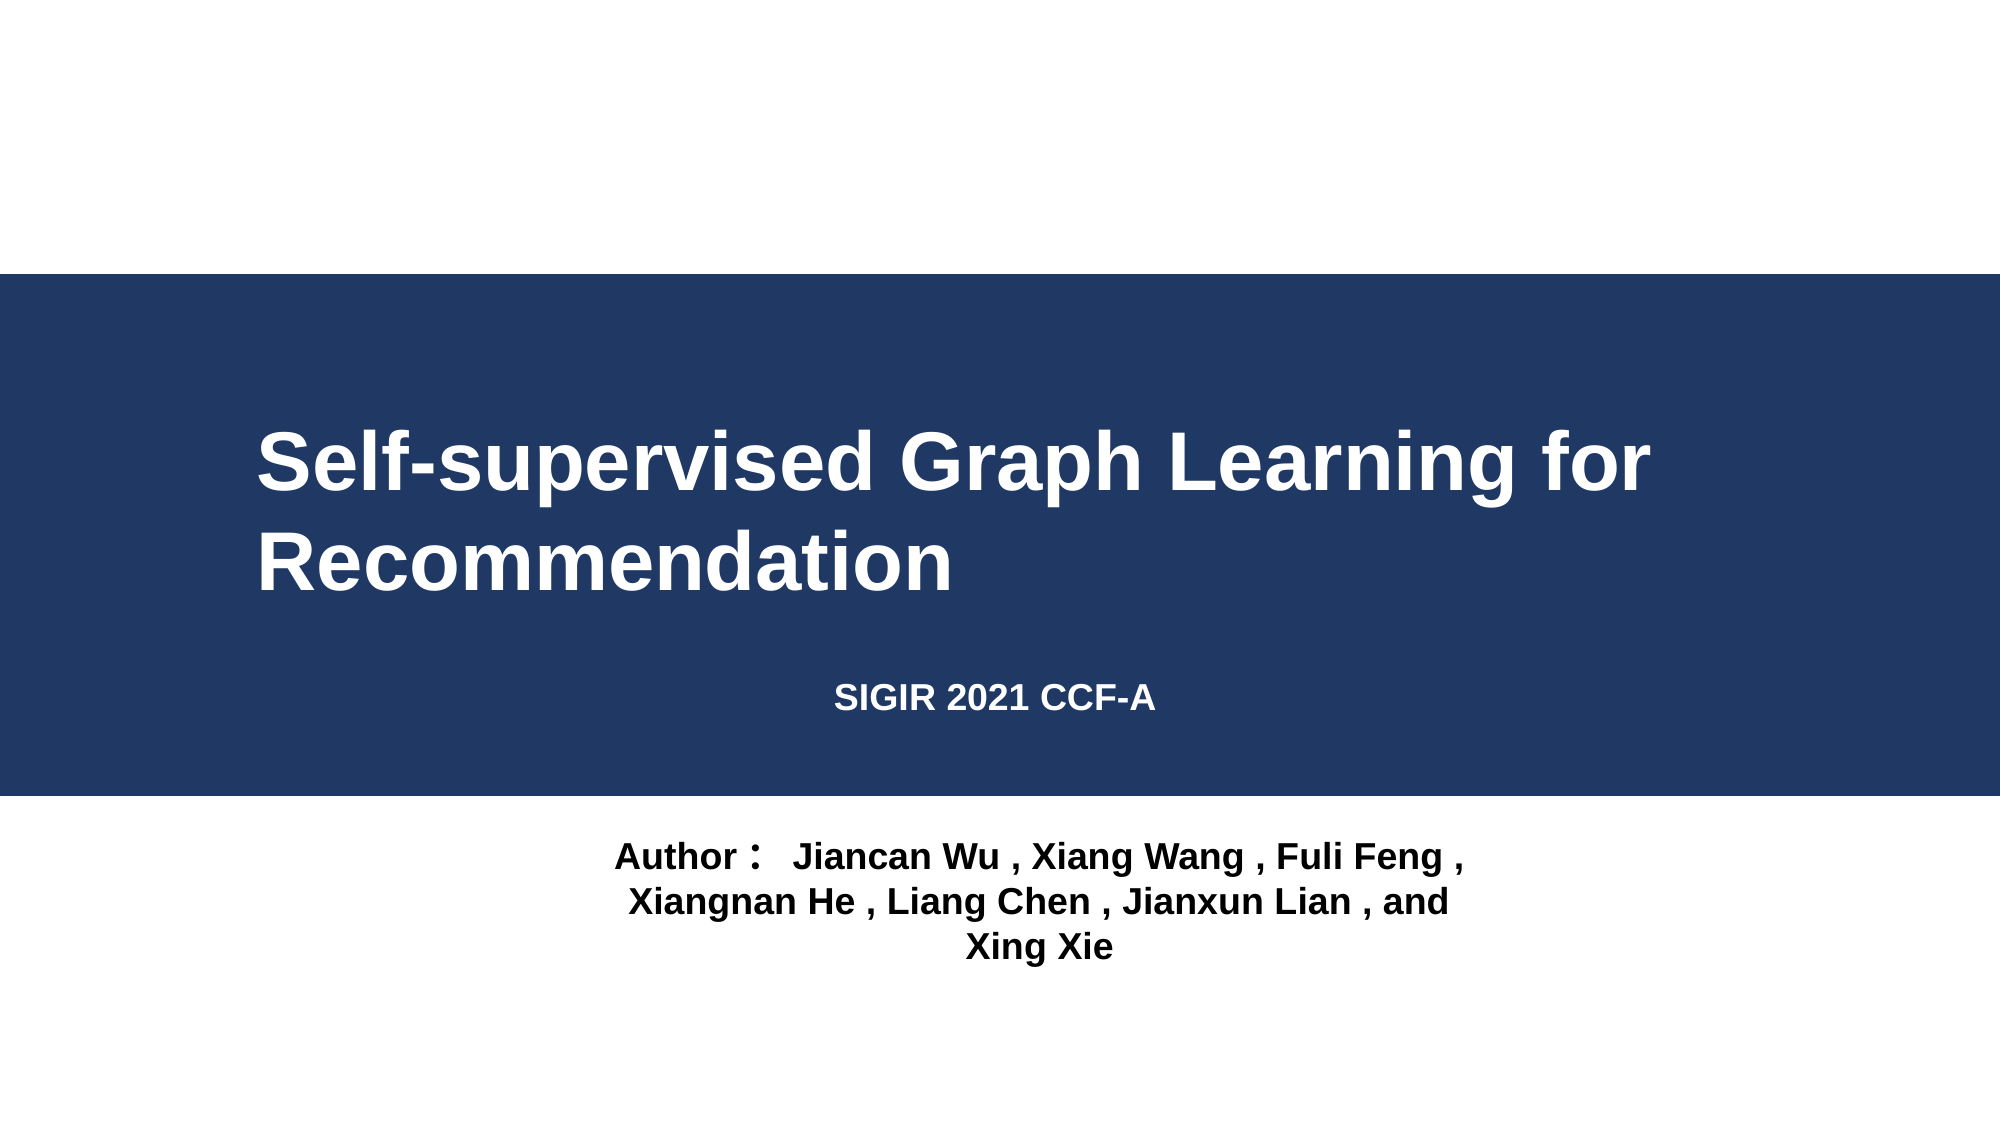

Self-supervised Graph Learning for Recommendation

SIGIR 2021 CCF-A

Author：Jiancan Wu , Xiang Wang , Fuli Feng , Xiangnan He , Liang Chen , Jianxun Lian , and Xing Xie